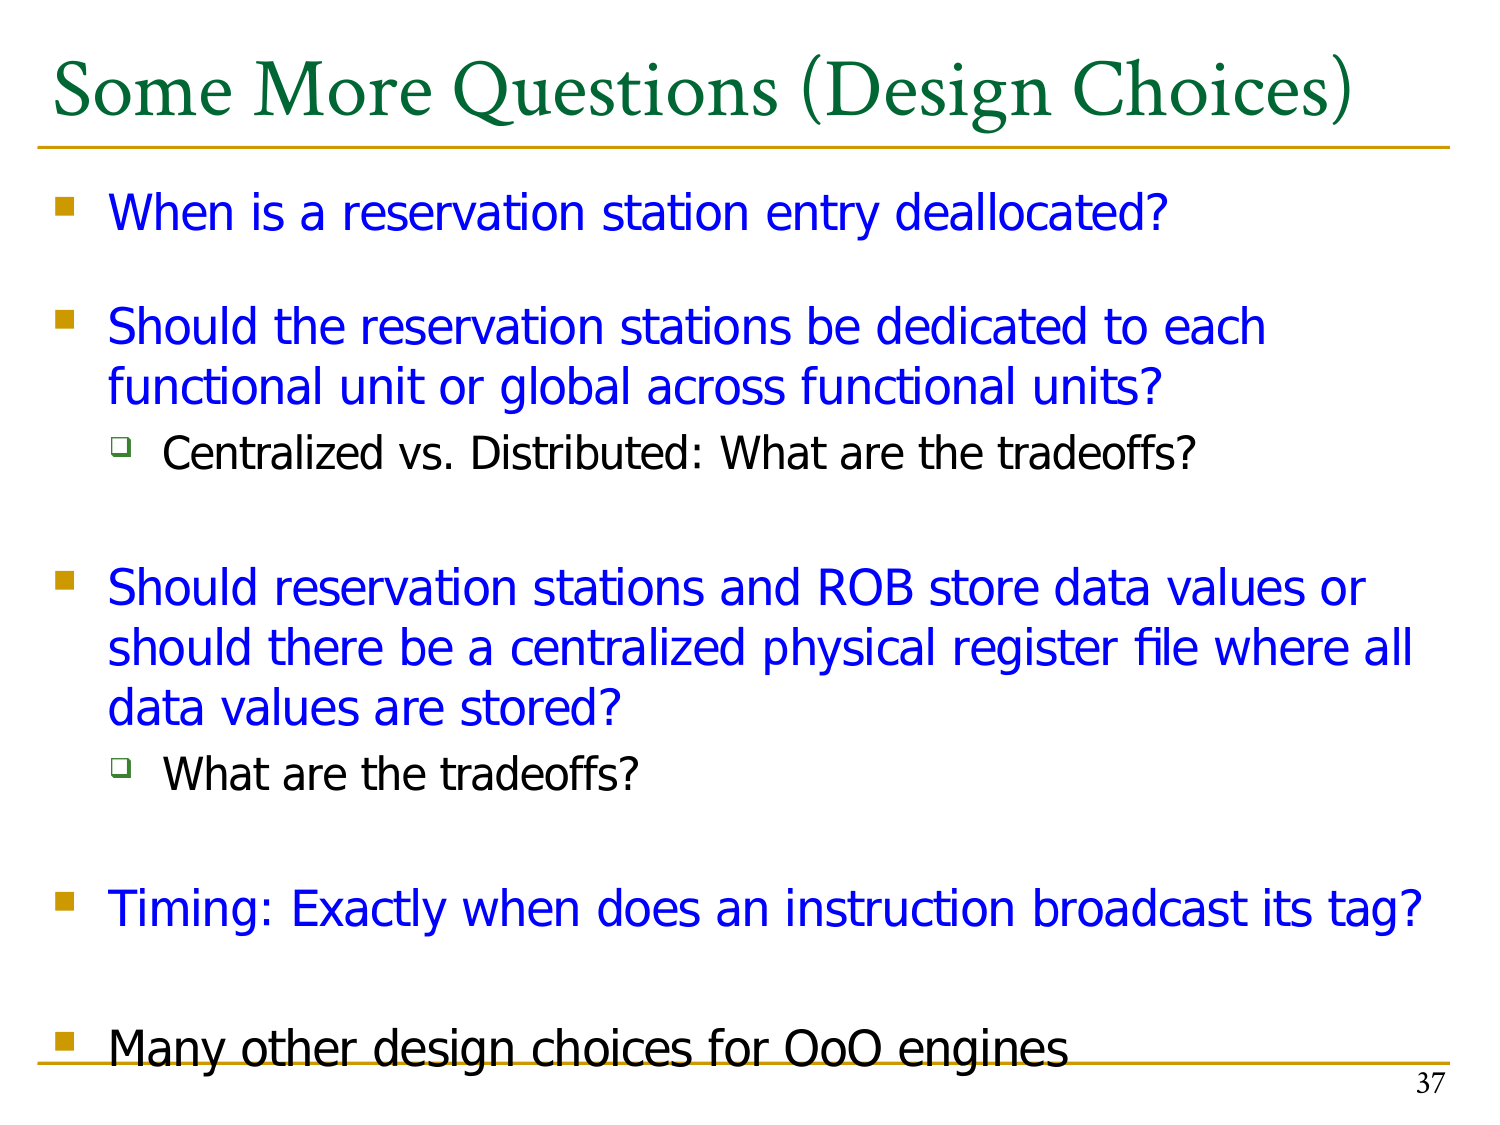

# Some More Questions (Design Choices)
When is a reservation station entry deallocated?

Should the reservation stations be dedicated to each functional unit or global across functional units?
Centralized vs. Distributed: What are the tradeoffs?

Should reservation stations and ROB store data values or should there be a centralized physical register file where all data values are stored?
What are the tradeoffs?

Timing: Exactly when does an instruction broadcast its tag?

Many other design choices for OoO engines

37